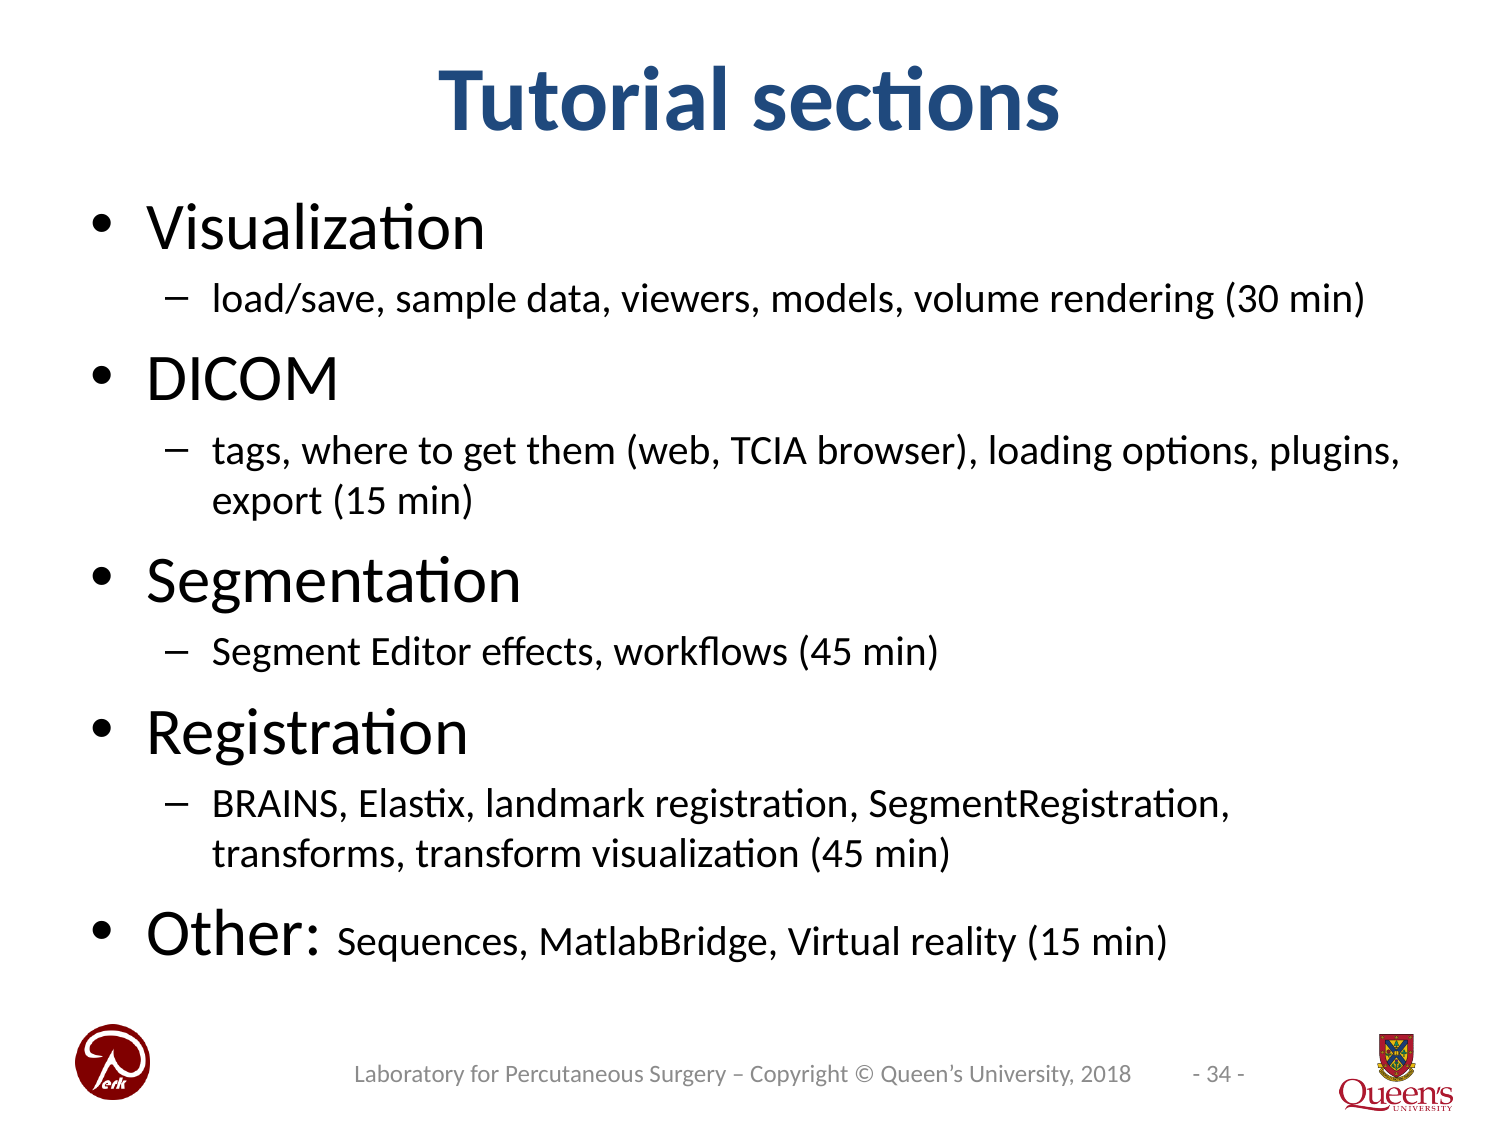

# Tutorial sections
Visualization
load/save, sample data, viewers, models, volume rendering (30 min)
DICOM
tags, where to get them (web, TCIA browser), loading options, plugins, export (15 min)
Segmentation
Segment Editor effects, workflows (45 min)
Registration
BRAINS, Elastix, landmark registration, SegmentRegistration, transforms, transform visualization (45 min)
Other: Sequences, MatlabBridge, Virtual reality (15 min)

Laboratory for Percutaneous Surgery – Copyright © Queen’s University, 2018
- 34 -